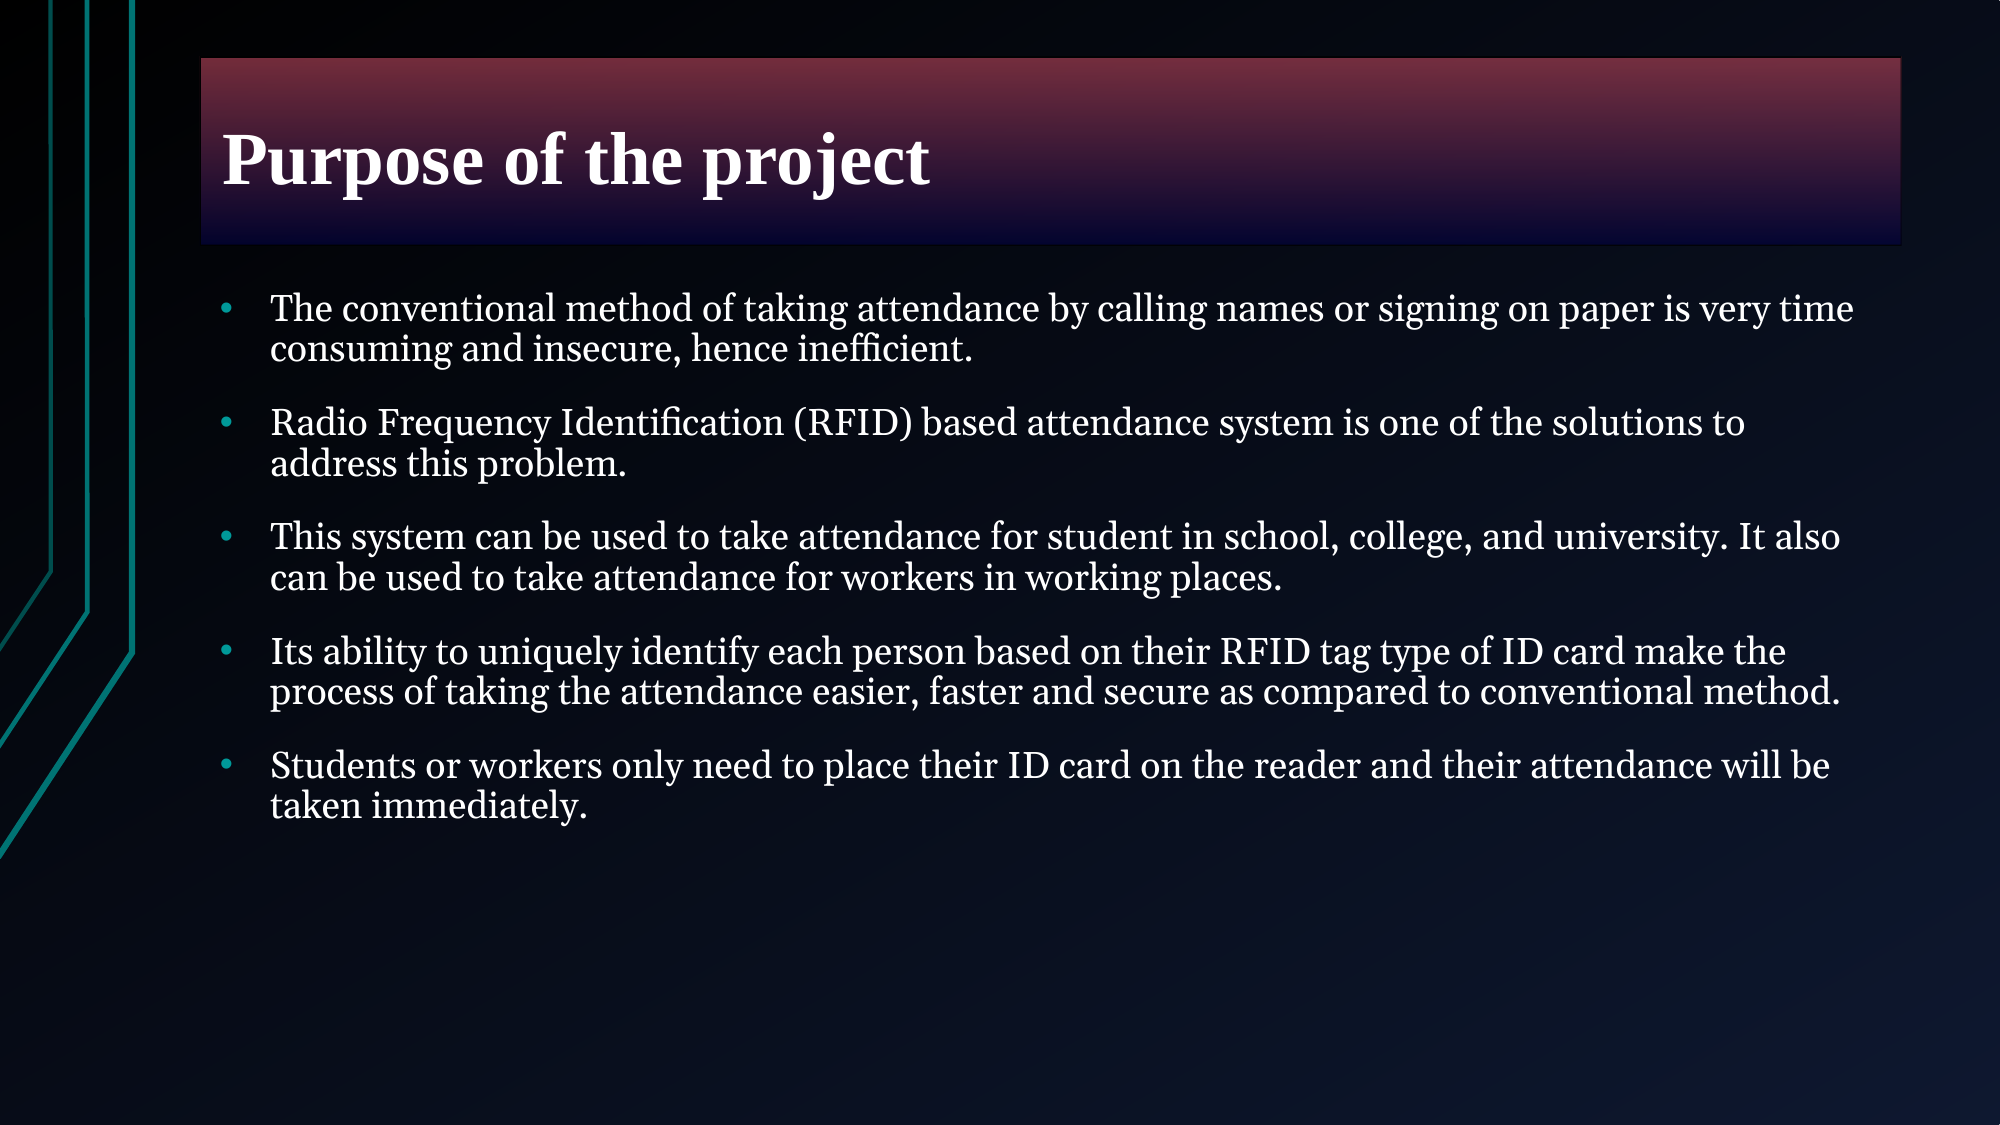

# Purpose of the project

The conventional method of taking attendance by calling names or signing on paper is very time consuming and insecure, hence inefficient.
Radio Frequency Identification (RFID) based attendance system is one of the solutions to address this problem.
This system can be used to take attendance for student in school, college, and university. It also can be used to take attendance for workers in working places.
Its ability to uniquely identify each person based on their RFID tag type of ID card make the process of taking the attendance easier, faster and secure as compared to conventional method.
Students or workers only need to place their ID card on the reader and their attendance will be taken immediately.